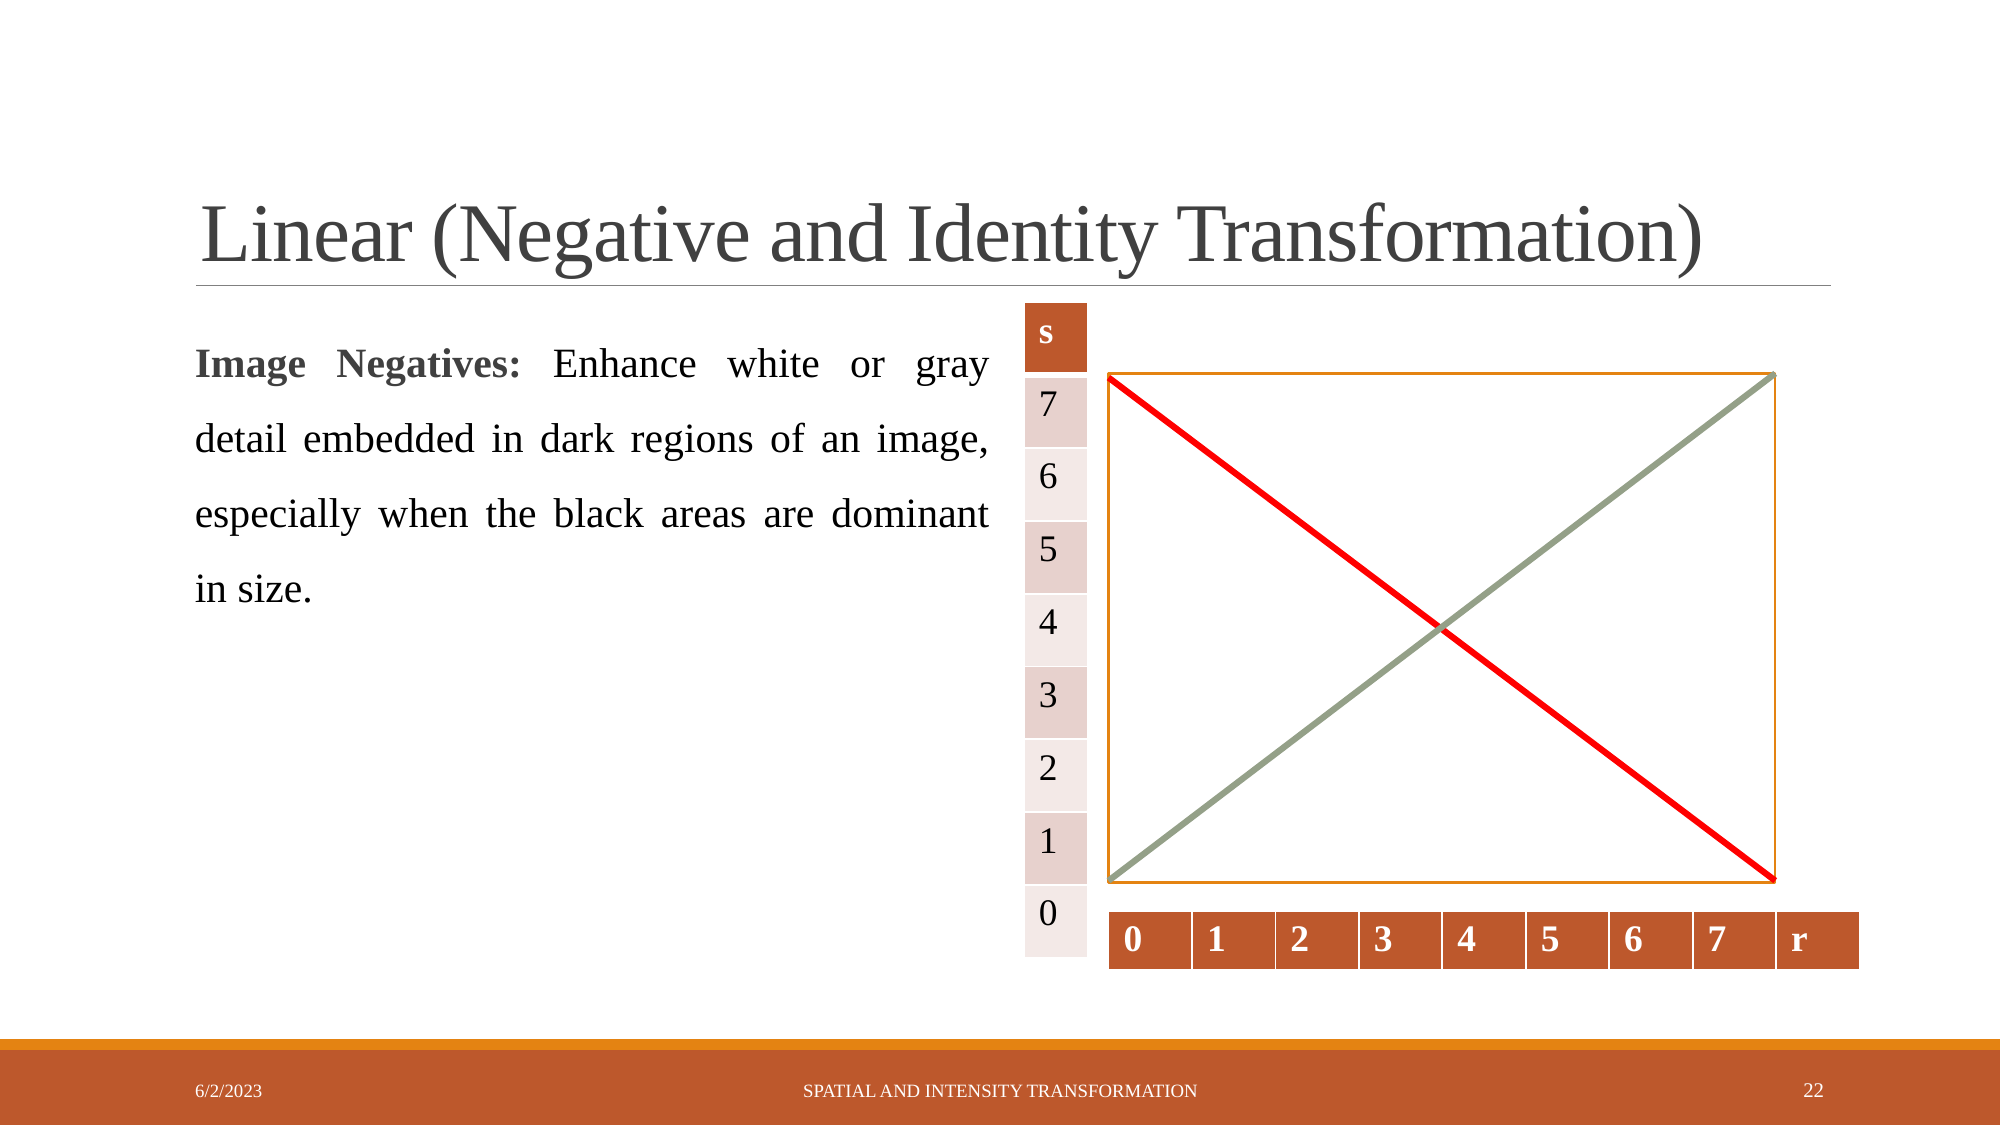

# Linear (Negative and Identity Transformation)

| s |
| --- |
| 7 |
| 6 |
| 5 |
| 4 |
| 3 |
| 2 |
| 1 |
| 0 |
Image Negatives: Enhance white or gray detail embedded in dark regions of an image,
especially when the black areas are dominant in size.

| 0 | 1 | 2 | 3 | 4 | 5 | 6 | 7 | r |
| --- | --- | --- | --- | --- | --- | --- | --- | --- |
6/2/2023
Spatial and Intensity Transformation
22